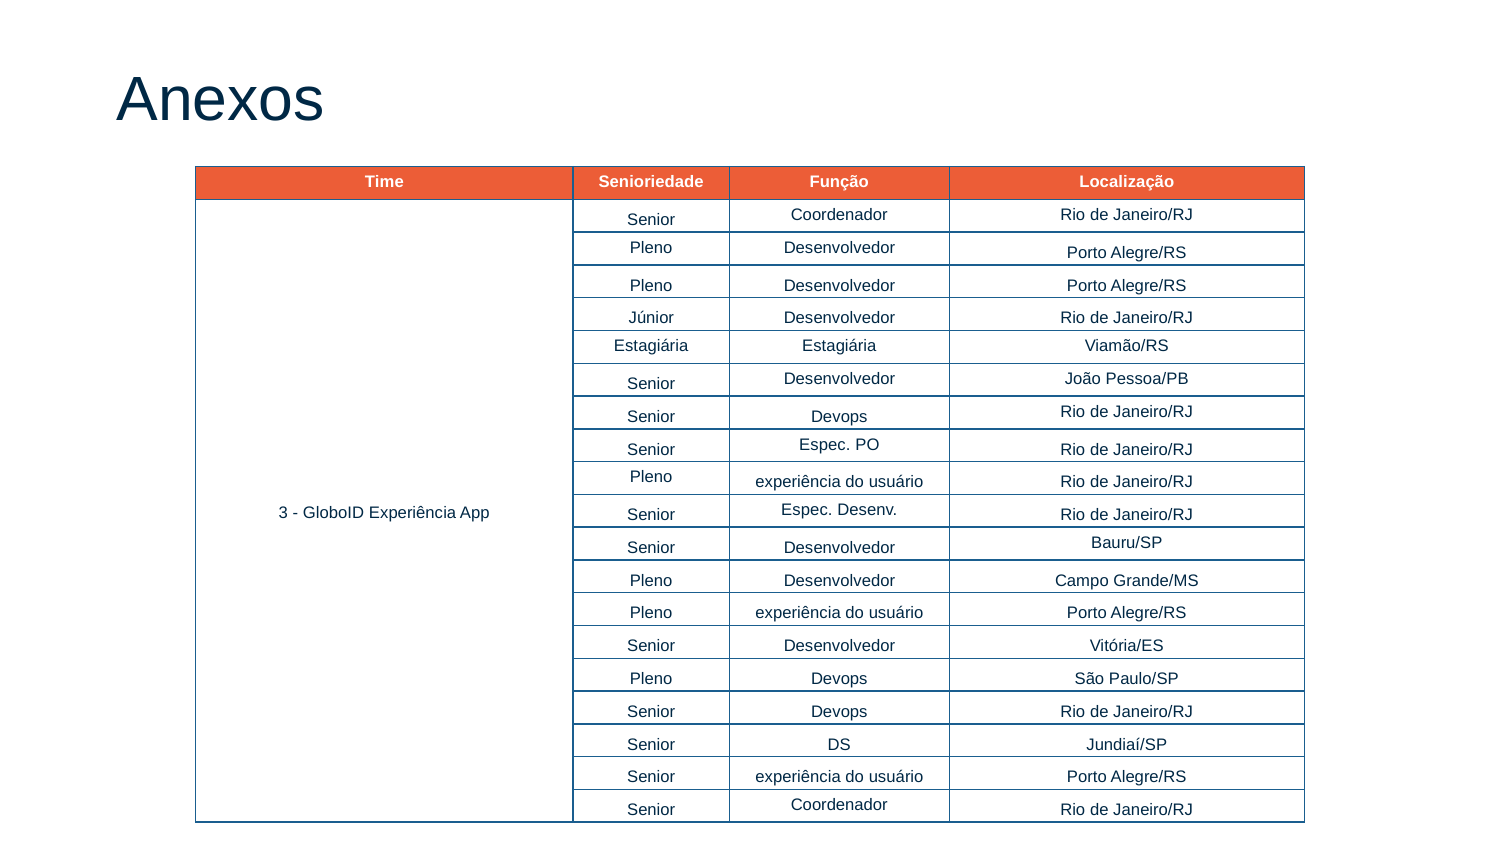

Anexos
| Time | Senioriedade | Função | Localização |
| --- | --- | --- | --- |
| 3 - GloboID Experiência App | Senior | Coordenador | Rio de Janeiro/RJ |
|  | Pleno | Desenvolvedor | Porto Alegre/RS |
|  | Pleno | Desenvolvedor | Porto Alegre/RS |
|  | Júnior | Desenvolvedor | Rio de Janeiro/RJ |
|  | Estagiária | Estagiária | Viamão/RS |
|  | Senior | Desenvolvedor | João Pessoa/PB |
|  | Senior | Devops | Rio de Janeiro/RJ |
|  | Senior | Espec. PO | Rio de Janeiro/RJ |
|  | Pleno | experiência do usuário | Rio de Janeiro/RJ |
|  | Senior | Espec. Desenv. | Rio de Janeiro/RJ |
|  | Senior | Desenvolvedor | Bauru/SP |
|  | Pleno | Desenvolvedor | Campo Grande/MS |
|  | Pleno | experiência do usuário | Porto Alegre/RS |
|  | Senior | Desenvolvedor | Vitória/ES |
|  | Pleno | Devops | São Paulo/SP |
|  | Senior | Devops | Rio de Janeiro/RJ |
|  | Senior | DS | Jundiaí/SP |
|  | Senior | experiência do usuário | Porto Alegre/RS |
|  | Senior | Coordenador | Rio de Janeiro/RJ |
Relação de participantes FASE 2